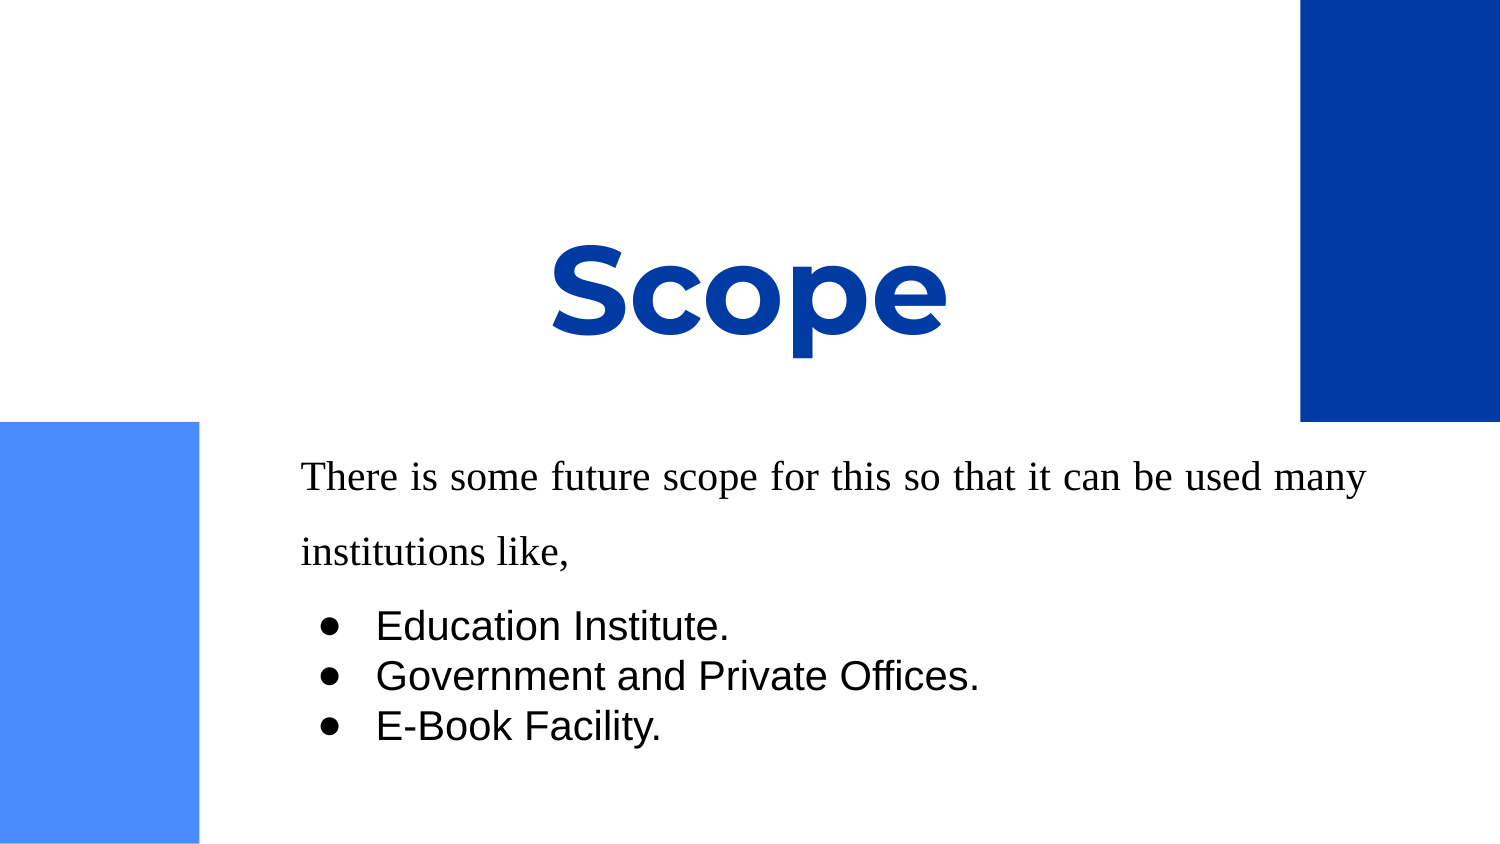

# Scope
There is some future scope for this so that it can be used many institutions like,
Education Institute.
Government and Private Offices.
E-Book Facility.